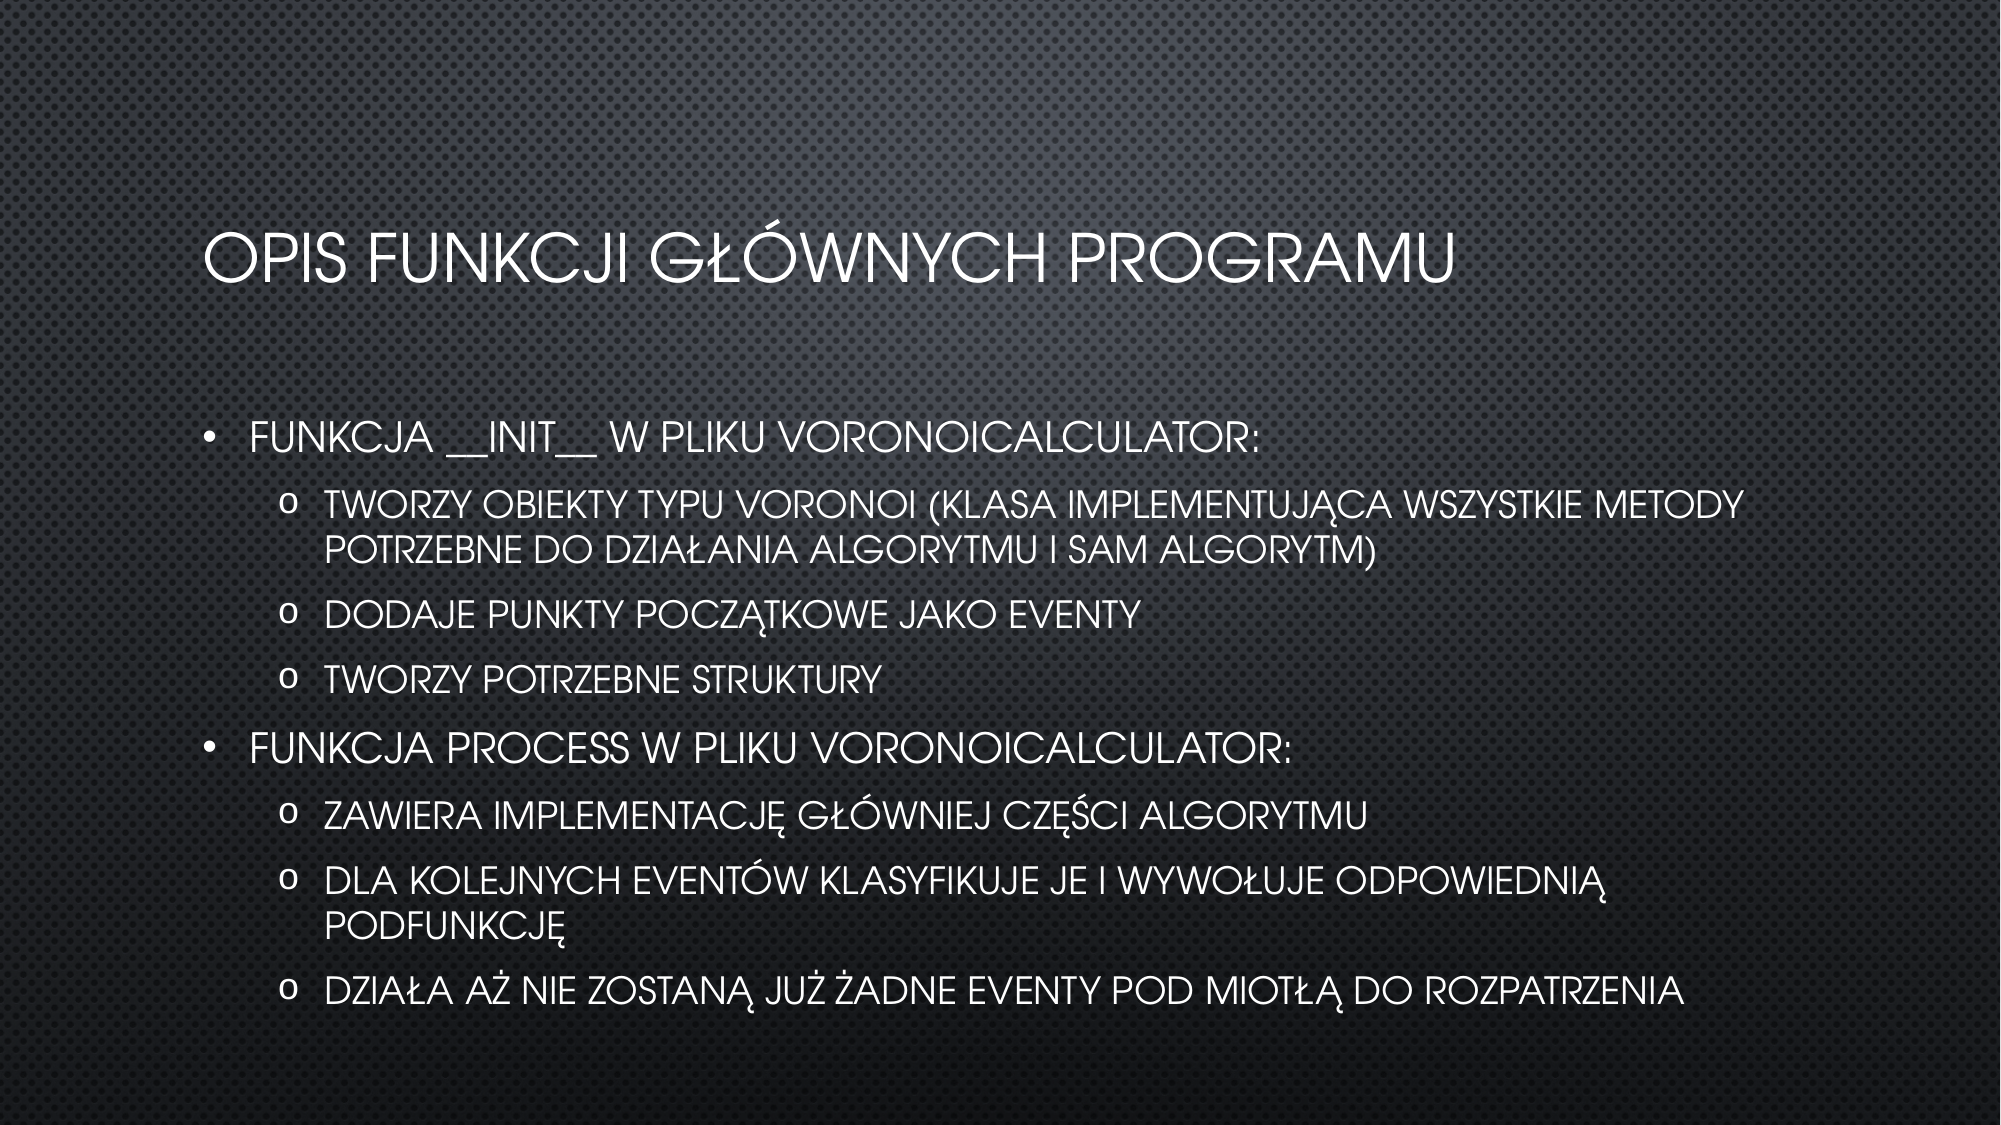

# Opis Funkcji głównych programu
Funkcja __init__ w pliku VoronoiCalculator:
Tworzy obiekty typu Voronoi (klasa implementująca wszystkie metody potrzebne do działania algorytmu i sam algorytm)
Dodaje punkty początkowe jako eventy
Tworzy potrzebne struktury
Funkcja process w pliku VoronoiCalculator:
Zawiera implementację główniej części algorytmu
Dla kolejnych eventów klasyfikuje je i wywołuje odpowiednią podfunkcję
Działa aż nie zostaną już żadne eventy pod miotłą do rozpatrzenia